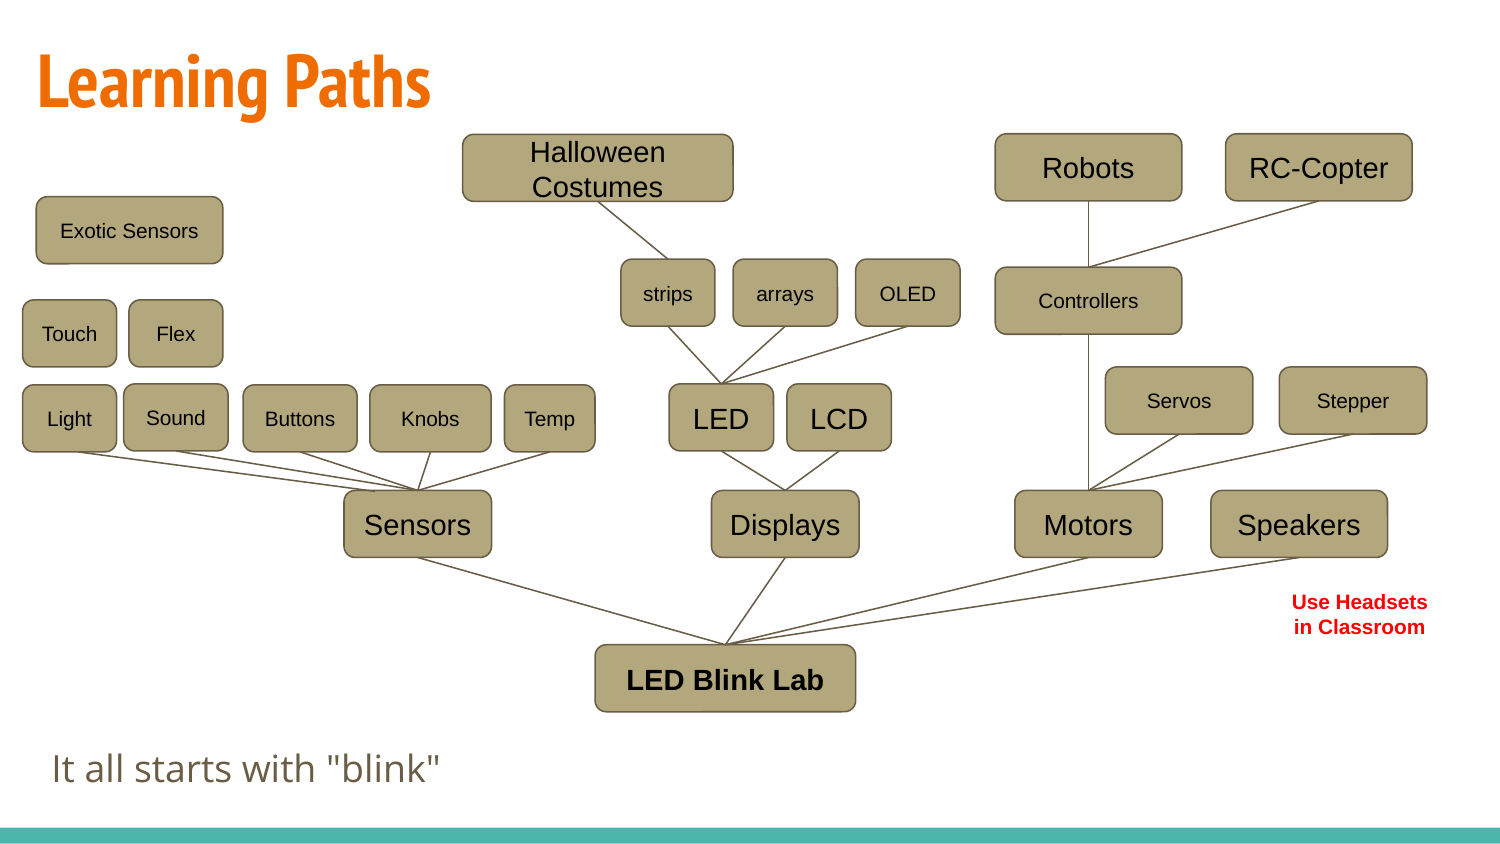

# Learning Paths
Robots
RC-Copter
Halloween Costumes
Exotic Sensors
OLED
strips
arrays
Controllers
Touch
Flex
Servos
Stepper
Sound
LED
LCD
Light
Buttons
Knobs
Temp
Sensors
Displays
Motors
Speakers
Use Headsets
in Classroom
LED Blink Lab
It all starts with "blink"